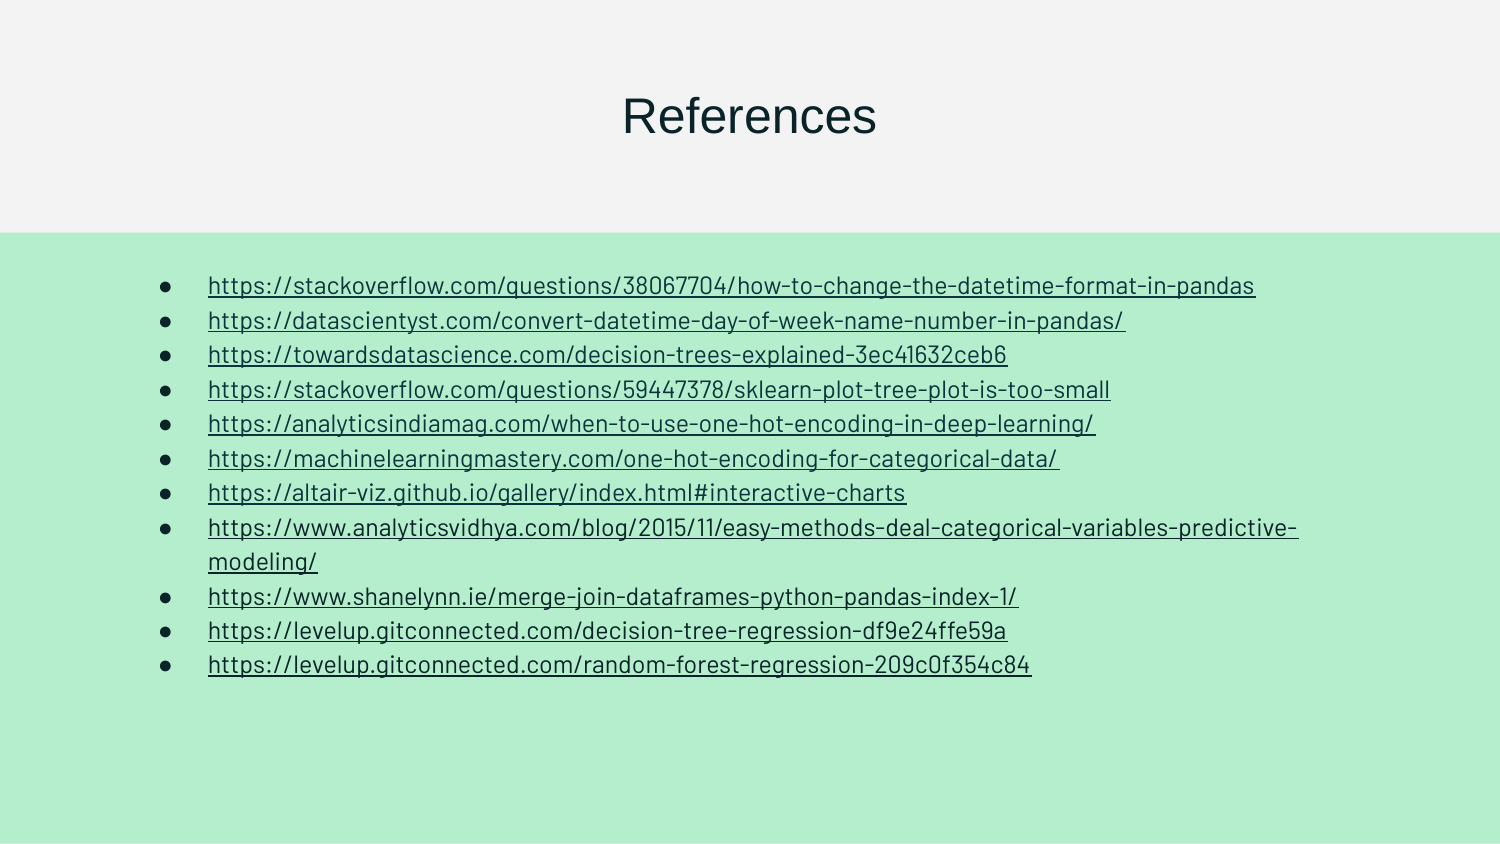

# References
https://stackoverflow.com/questions/38067704/how-to-change-the-datetime-format-in-pandas
https://datascientyst.com/convert-datetime-day-of-week-name-number-in-pandas/
https://towardsdatascience.com/decision-trees-explained-3ec41632ceb6
https://stackoverflow.com/questions/59447378/sklearn-plot-tree-plot-is-too-small
https://analyticsindiamag.com/when-to-use-one-hot-encoding-in-deep-learning/
https://machinelearningmastery.com/one-hot-encoding-for-categorical-data/
https://altair-viz.github.io/gallery/index.html#interactive-charts
https://www.analyticsvidhya.com/blog/2015/11/easy-methods-deal-categorical-variables-predictive-modeling/
https://www.shanelynn.ie/merge-join-dataframes-python-pandas-index-1/
https://levelup.gitconnected.com/decision-tree-regression-df9e24ffe59a
https://levelup.gitconnected.com/random-forest-regression-209c0f354c84